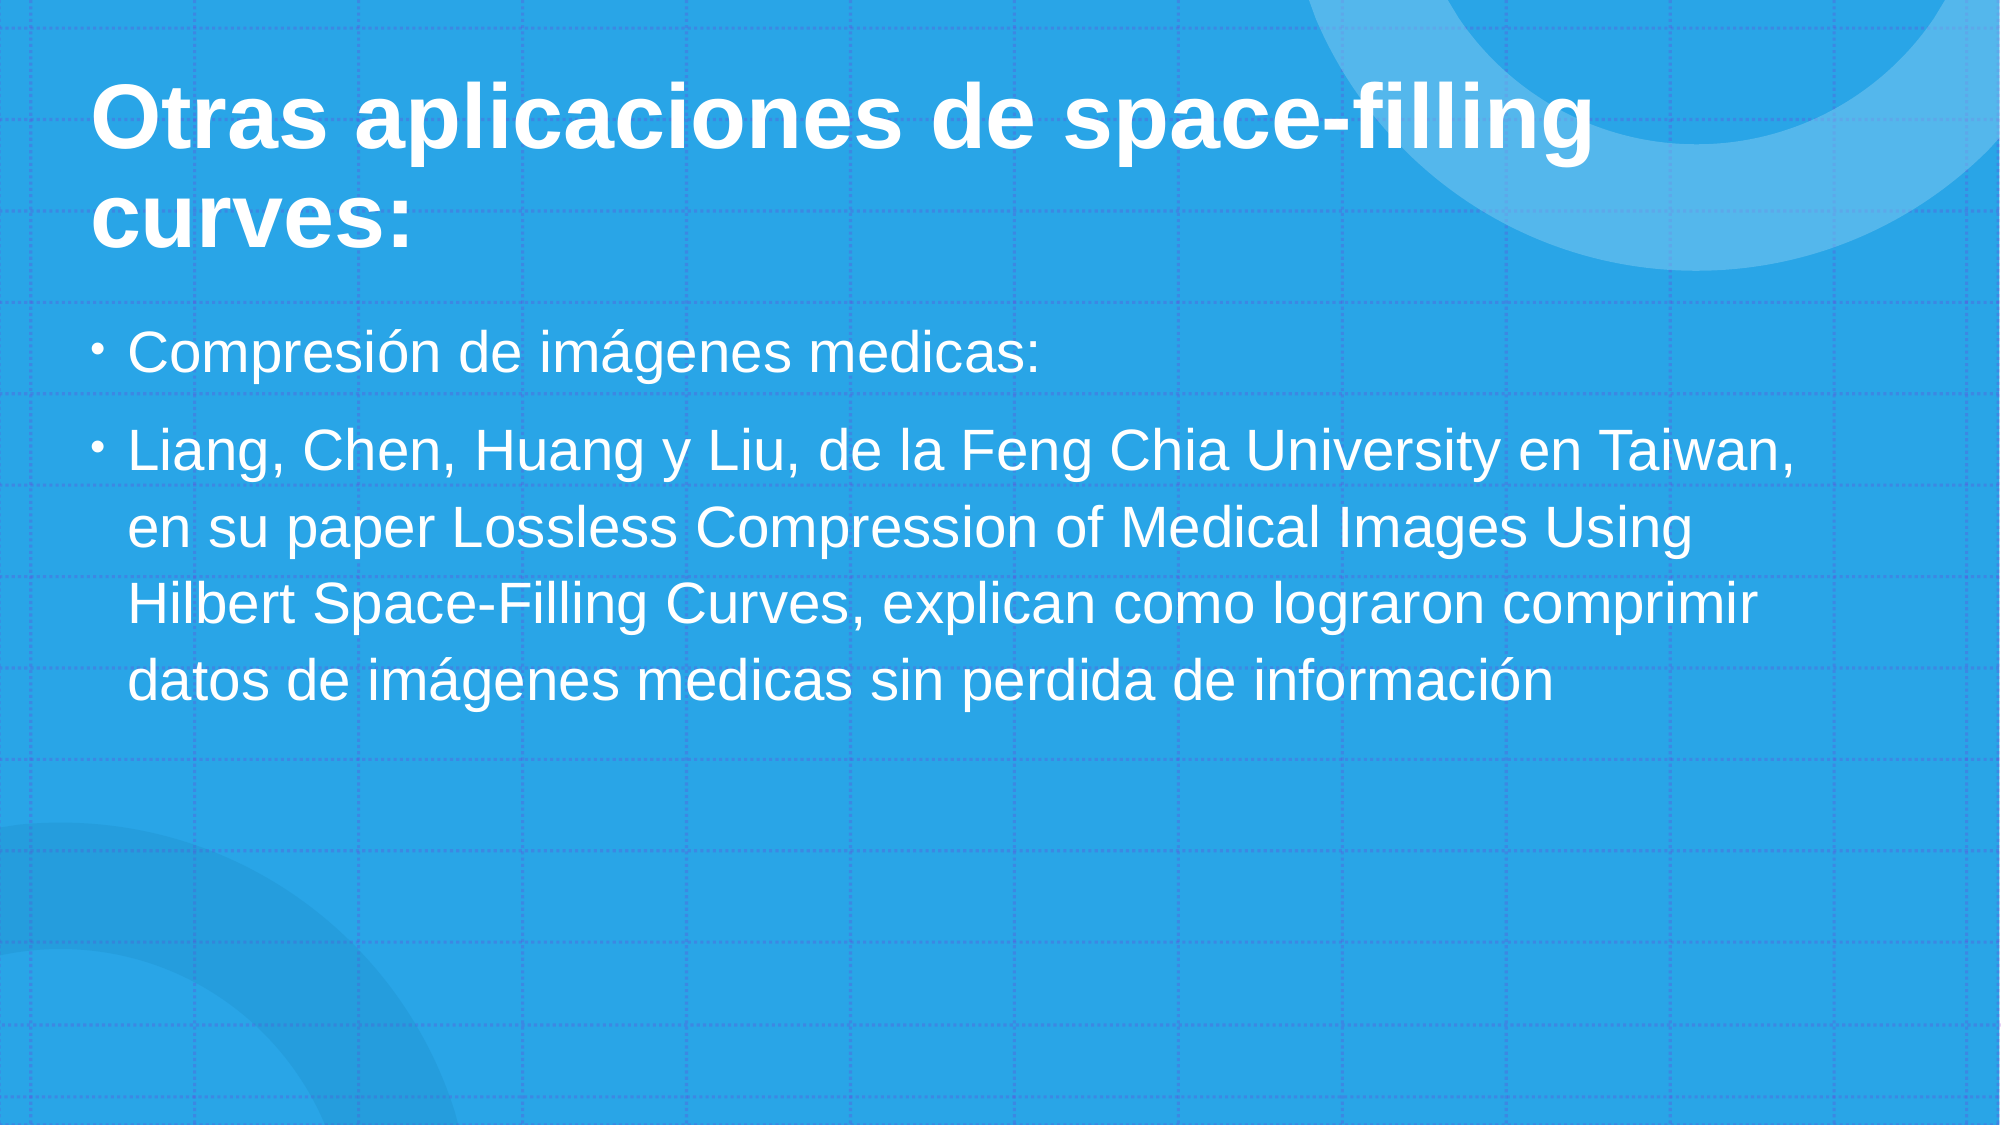

# Otras aplicaciones de space-filling curves:
Compresión de imágenes medicas:
Liang, Chen, Huang y Liu, de la Feng Chia University en Taiwan, en su paper Lossless Compression of Medical Images Using Hilbert Space-Filling Curves, explican como lograron comprimir datos de imágenes medicas sin perdida de información